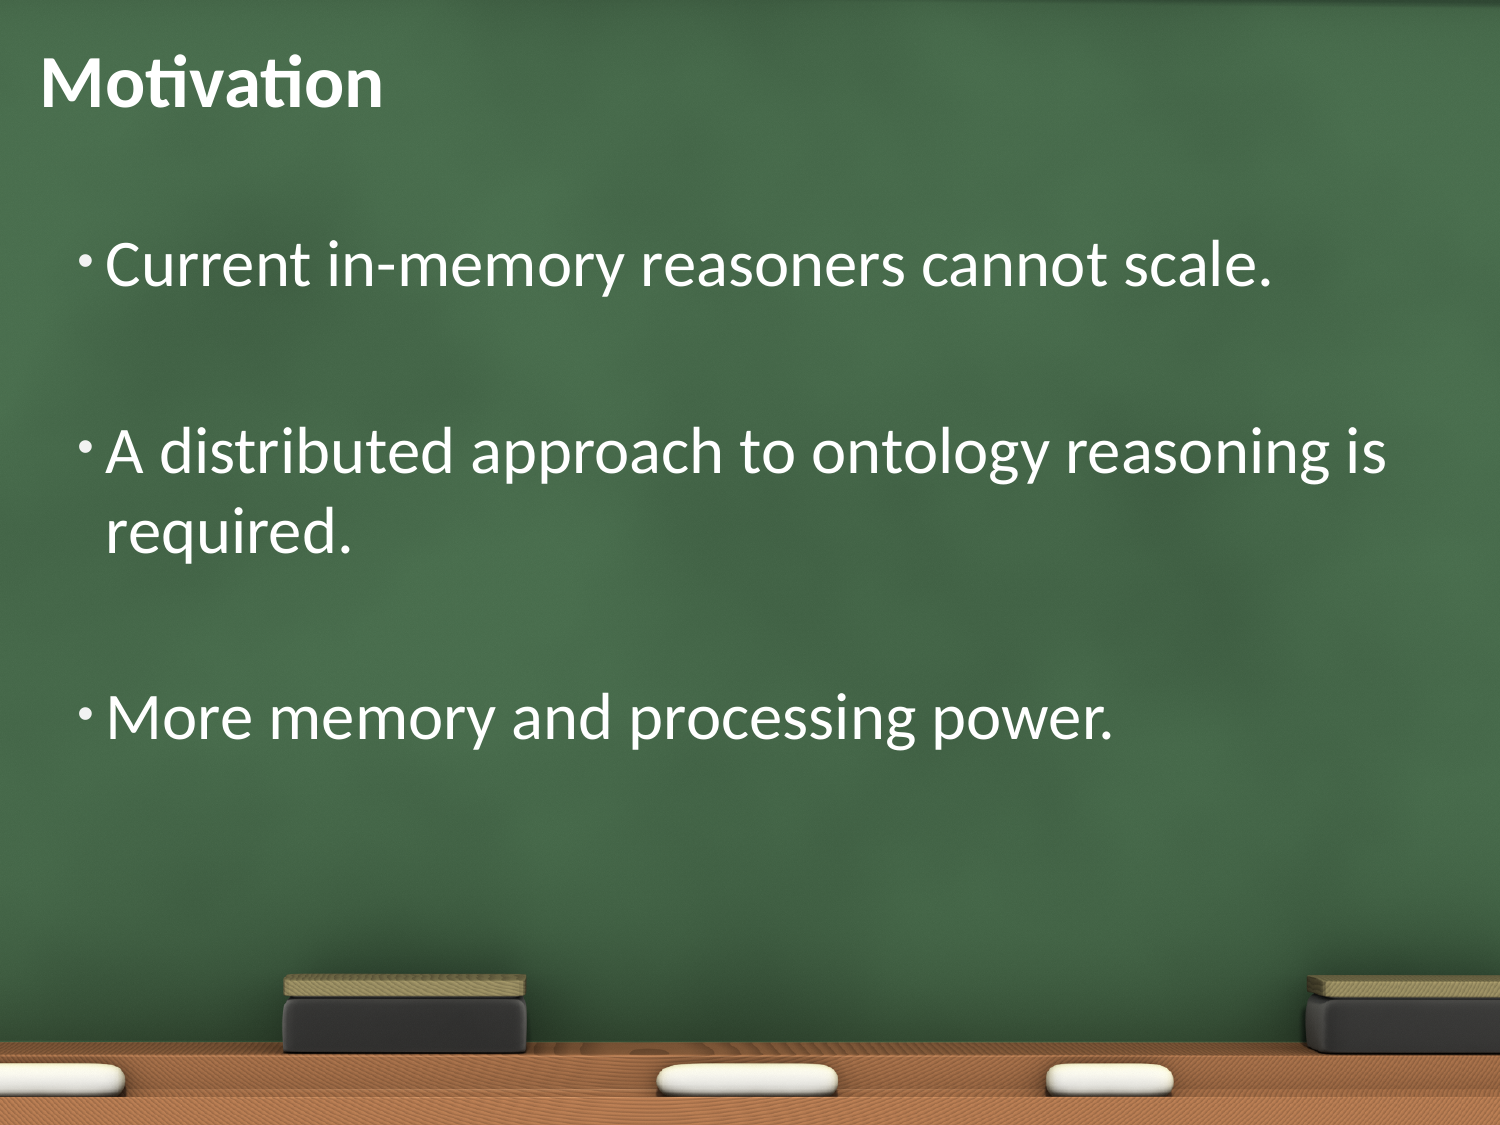

# Motivation
Current in-memory reasoners cannot scale.

A distributed approach to ontology reasoning is required.

More memory and processing power.